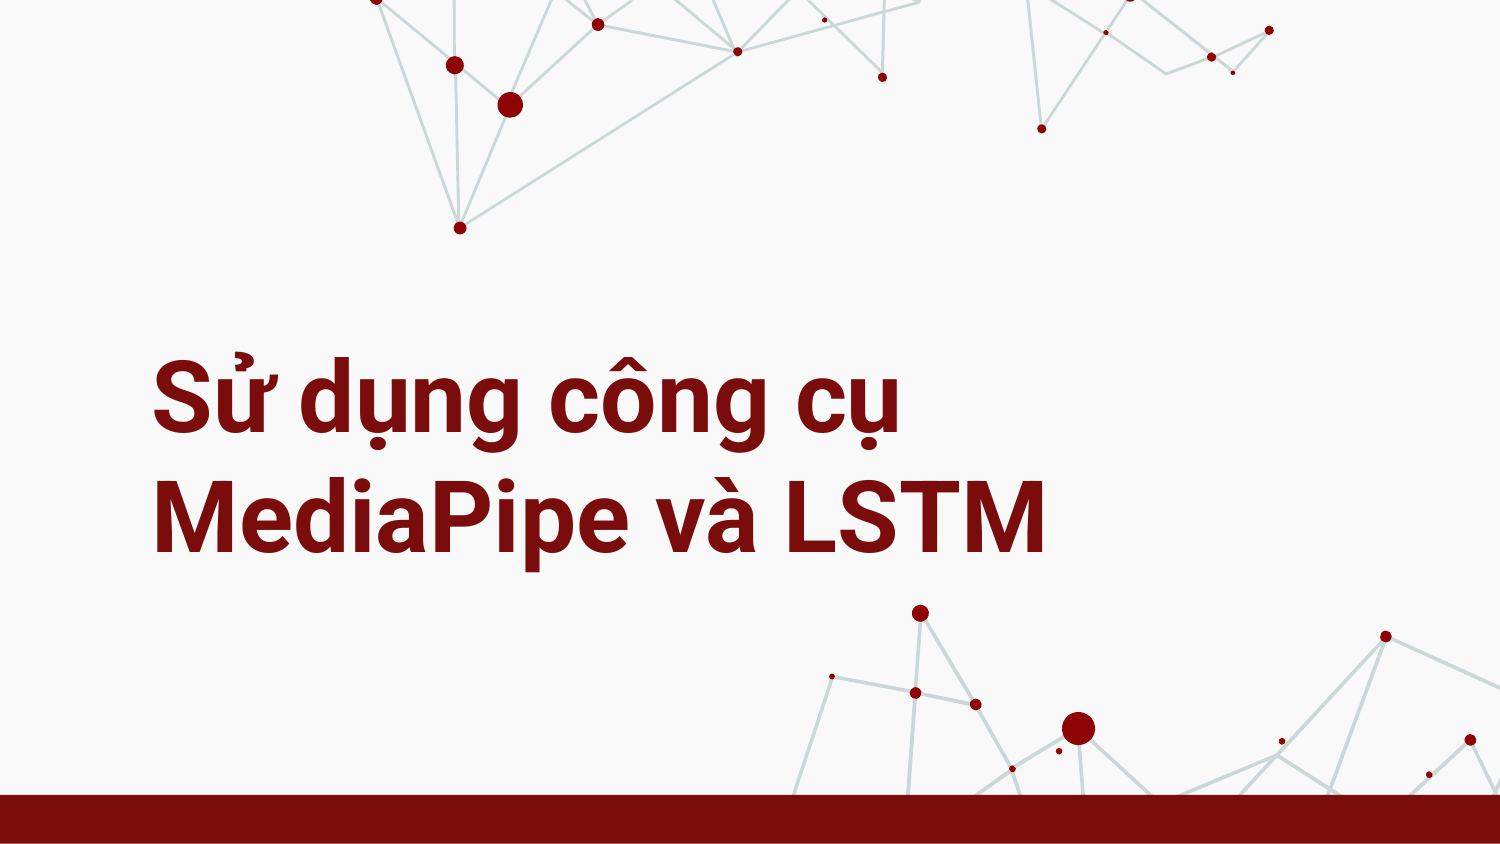

# Sử dụng công cụ MediaPipe và LSTM